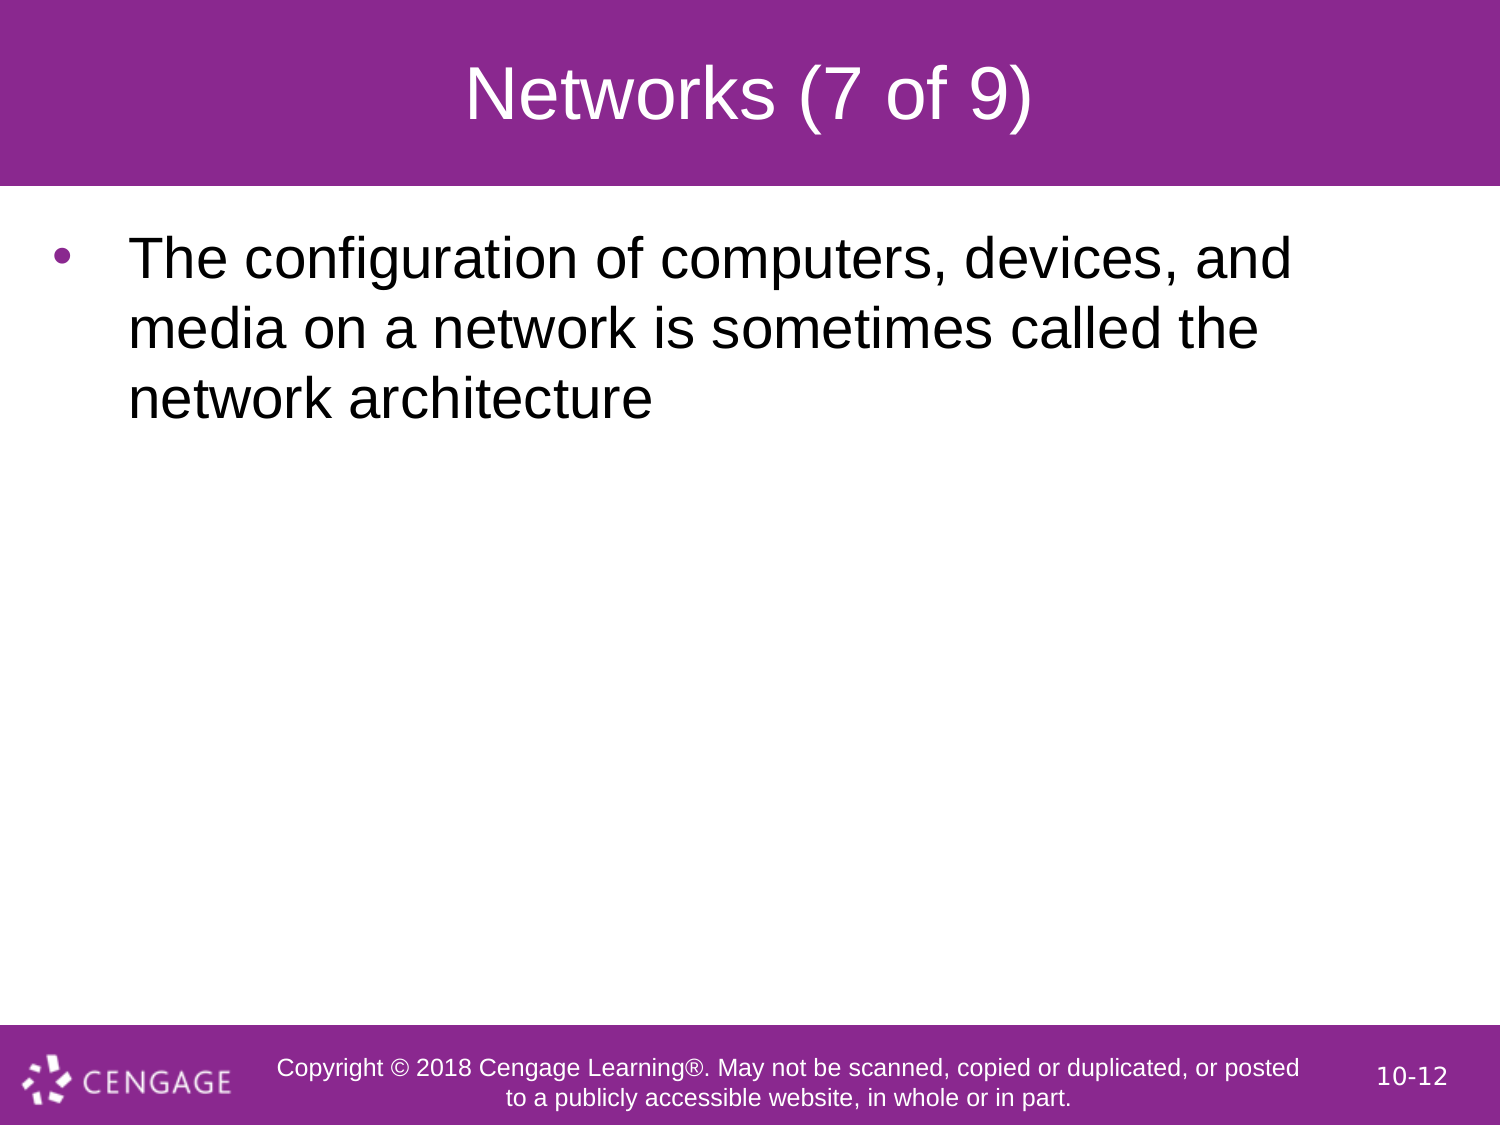

# Networks (7 of 9)
The configuration of computers, devices, and media on a network is sometimes called the network architecture